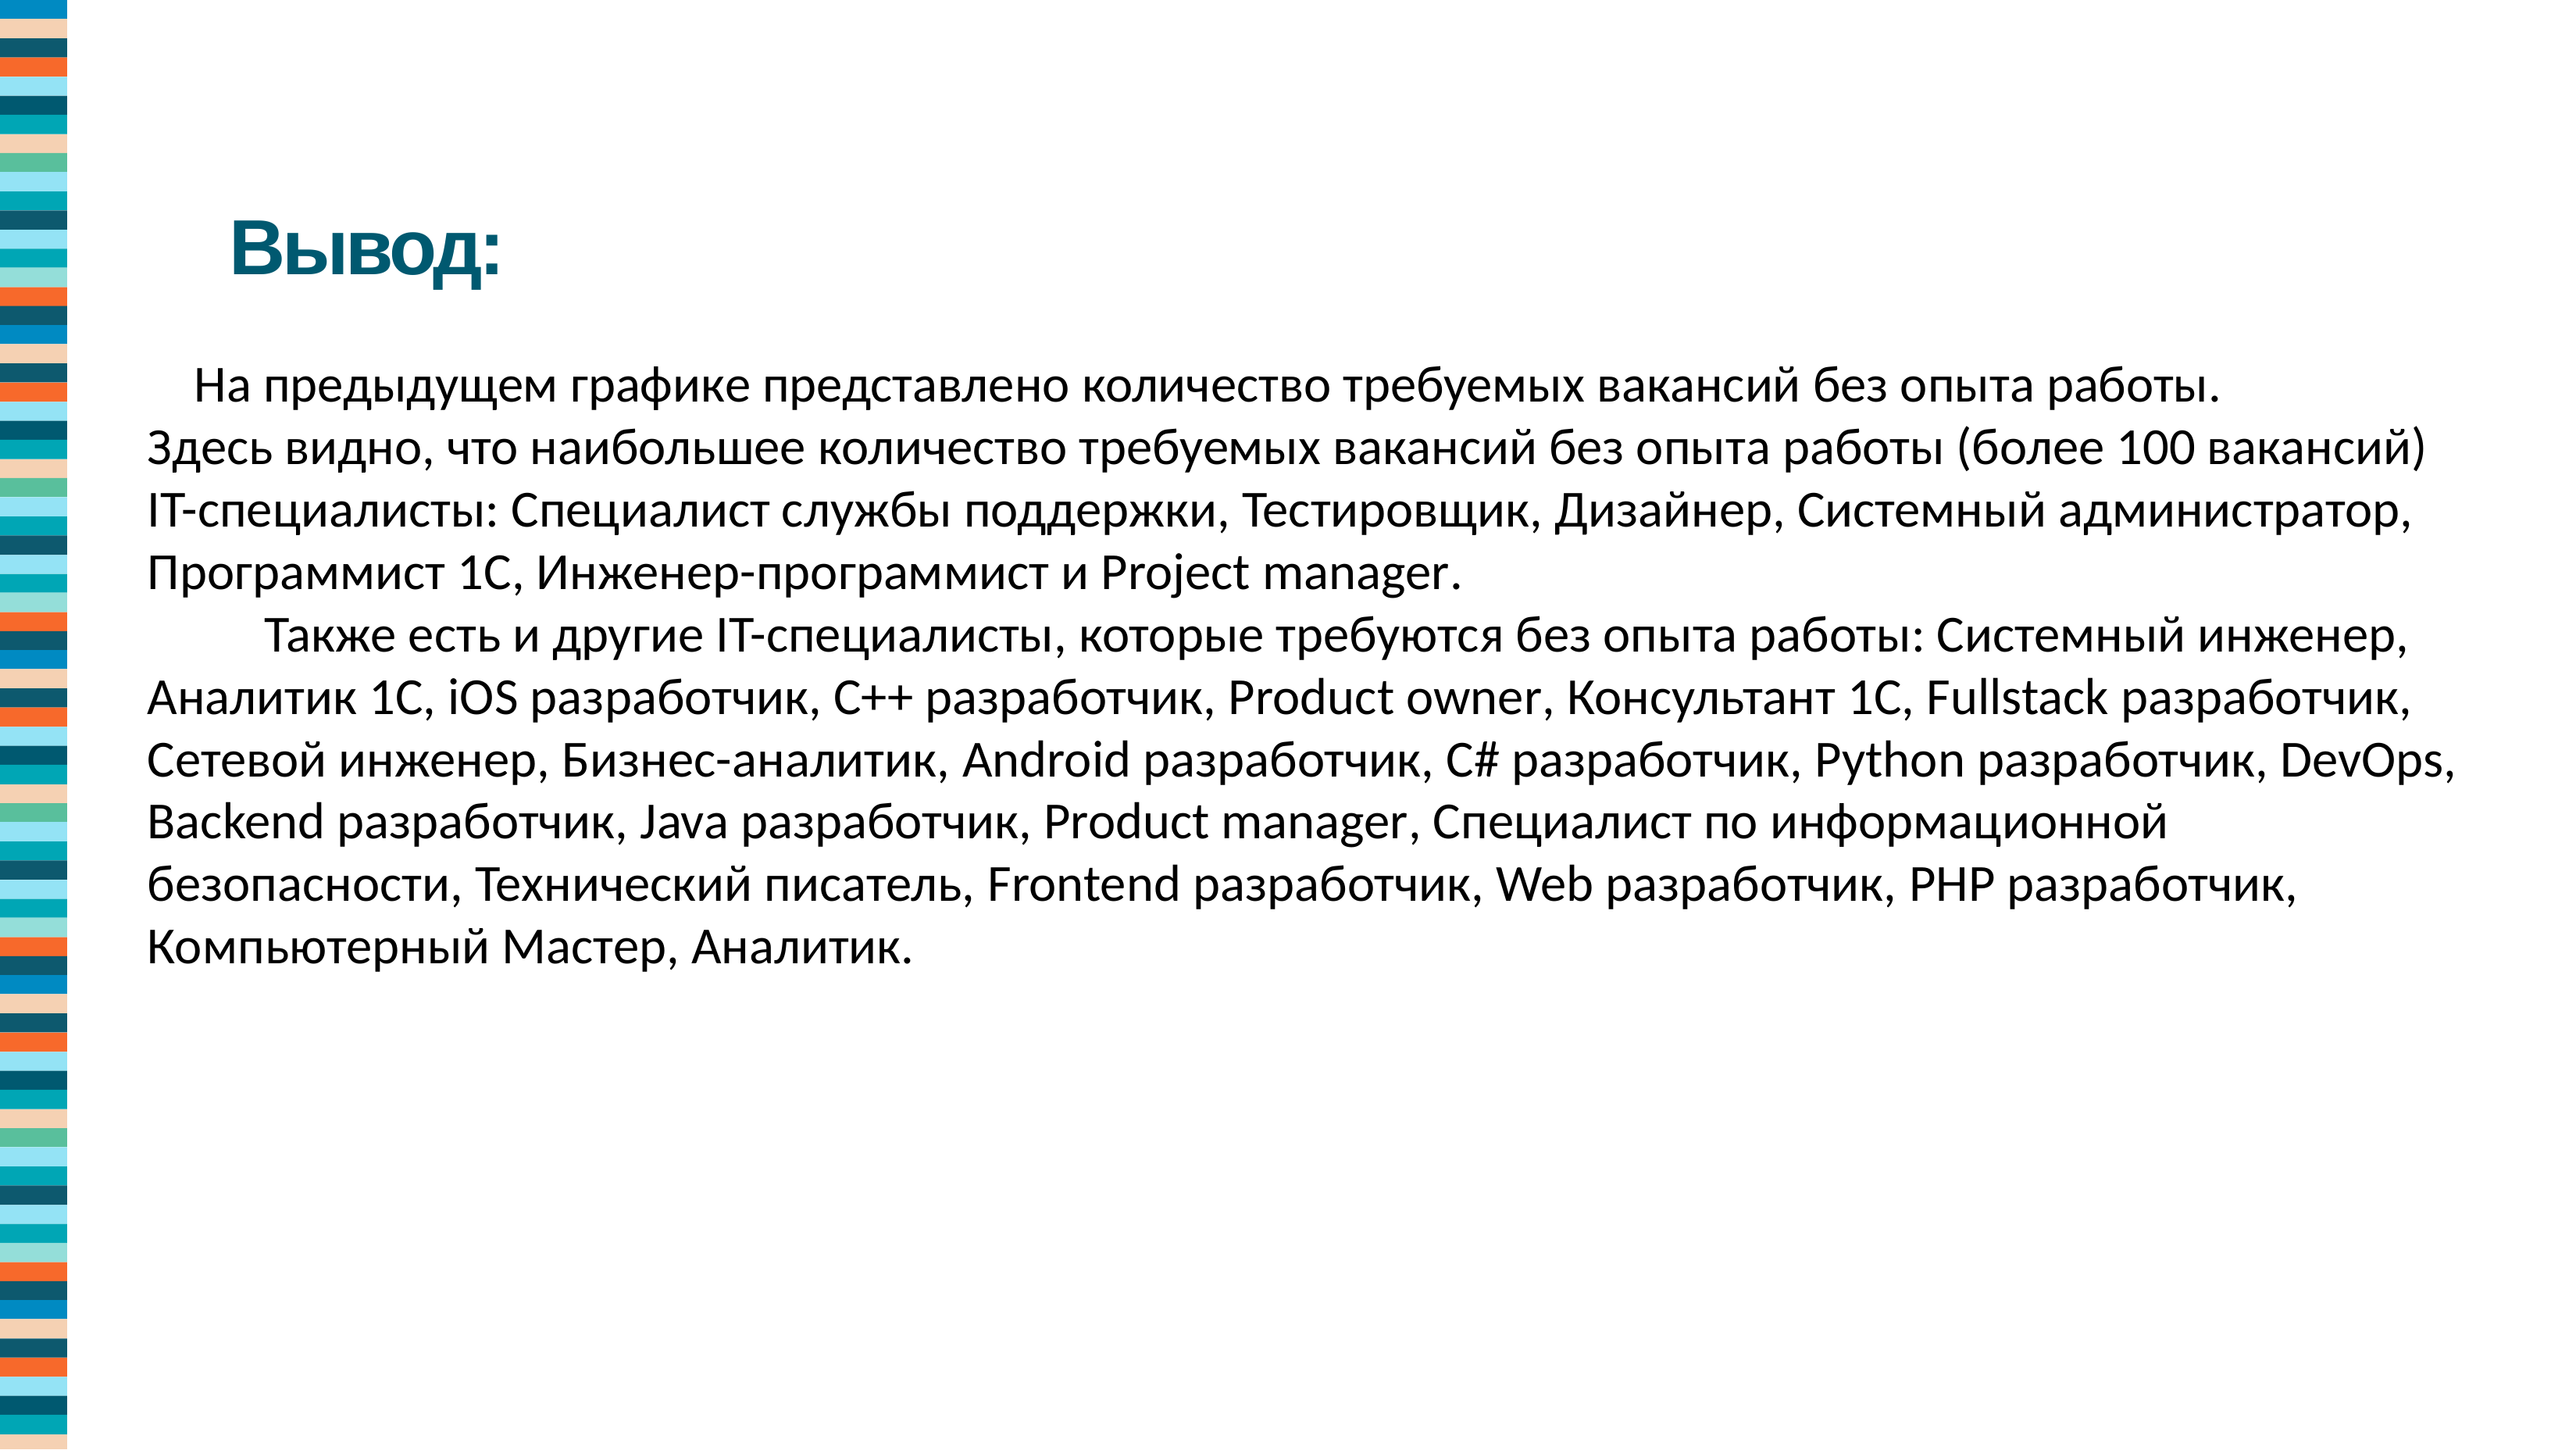

Вывод:
    На предыдущем графике представлено количество требуемых вакансий без опыта работы.
Здесь видно, что наибольшее количество требуемых вакансий без опыта работы (более 100 вакансий)  IT-специалисты: Специалист службы поддержки, Тестировщик, Дизайнер, Системный администратор, Программист 1C, Инженер-программист и Project manager.
	Также есть и другие IT-специалисты, которые требуются без опыта работы: Системный инженер, Аналитик 1С, iOS разработчик, C++ разработчик, Product owner, Консультант 1С, Fullstack разработчик, Сетевой инженер, Бизнес-аналитик, Android разработчик, C# разработчик, Python разработчик, DevOps, Backend разработчик, Java разработчик, Product manager, Специалист по информационной безопасности, Технический писатель, Frontend разработчик, Web разработчик, PHP разработчик, Компьютерный Мастер, Аналитик.